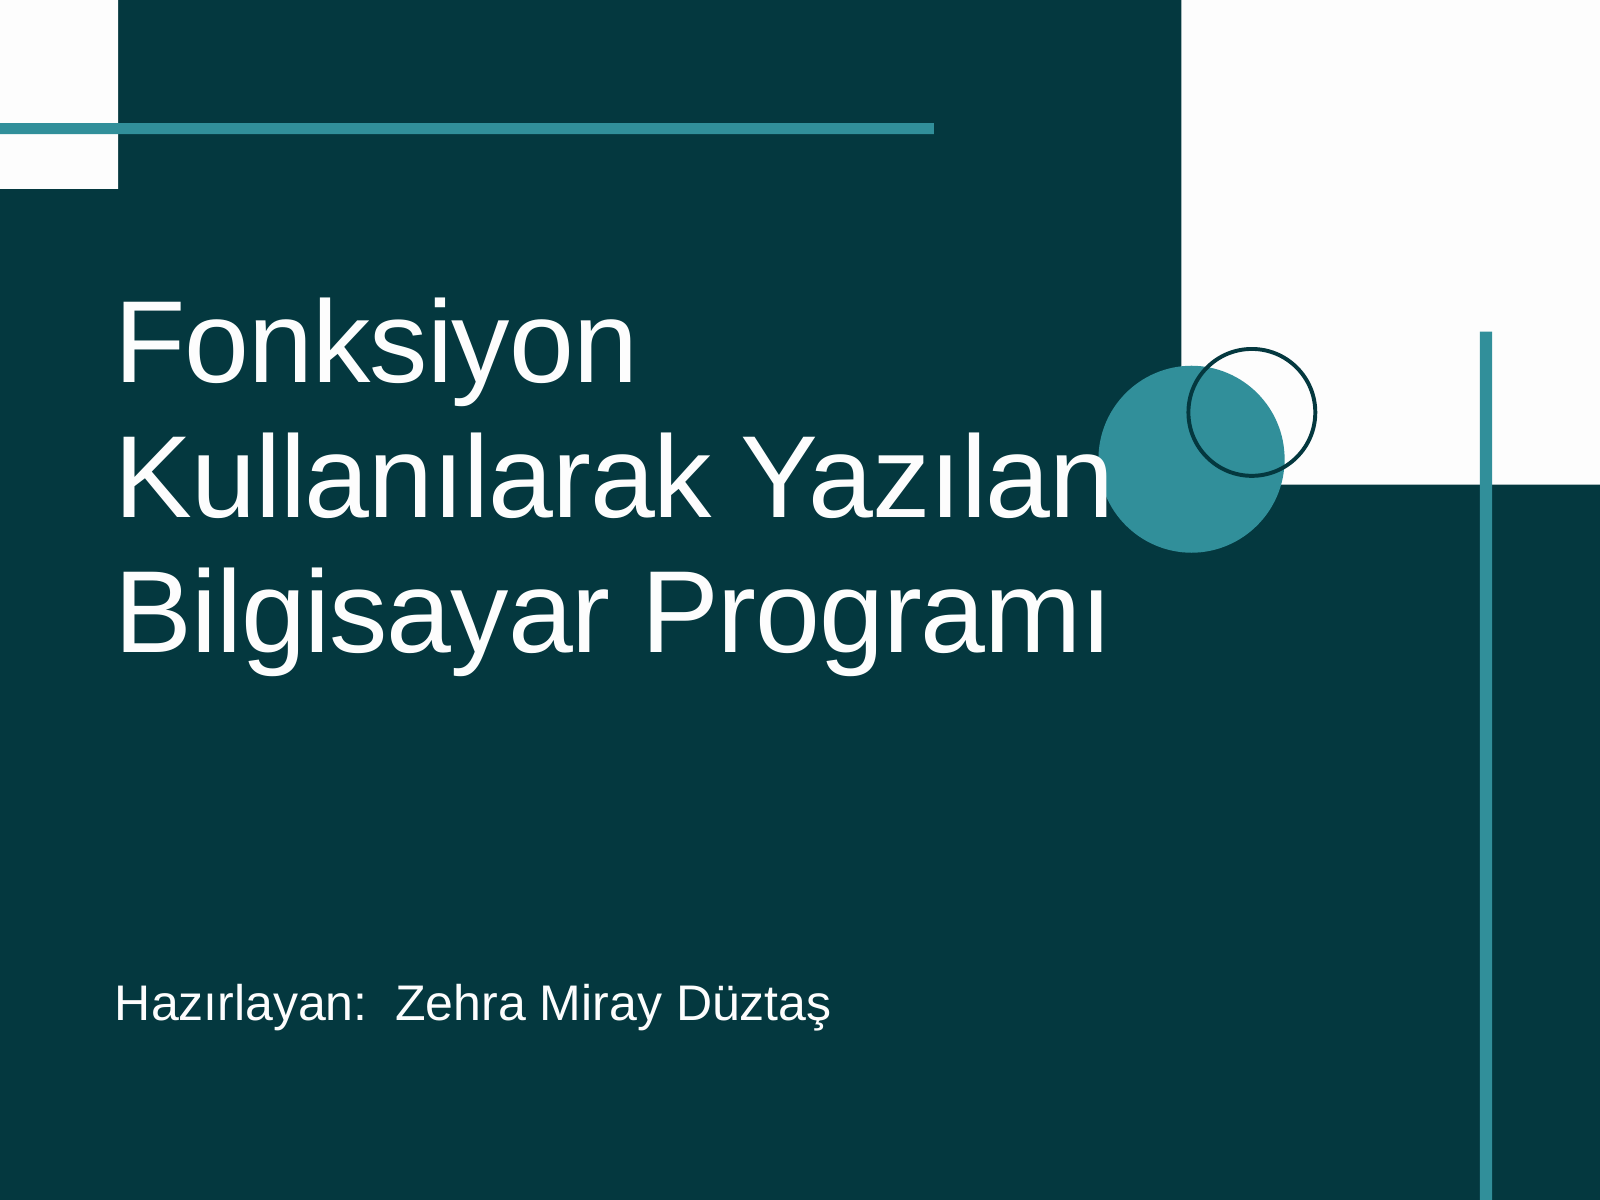

Fonksiyon Kullanılarak Yazılan Bilgisayar Programı

Hazırlayan:  Zehra Miray Düztaş